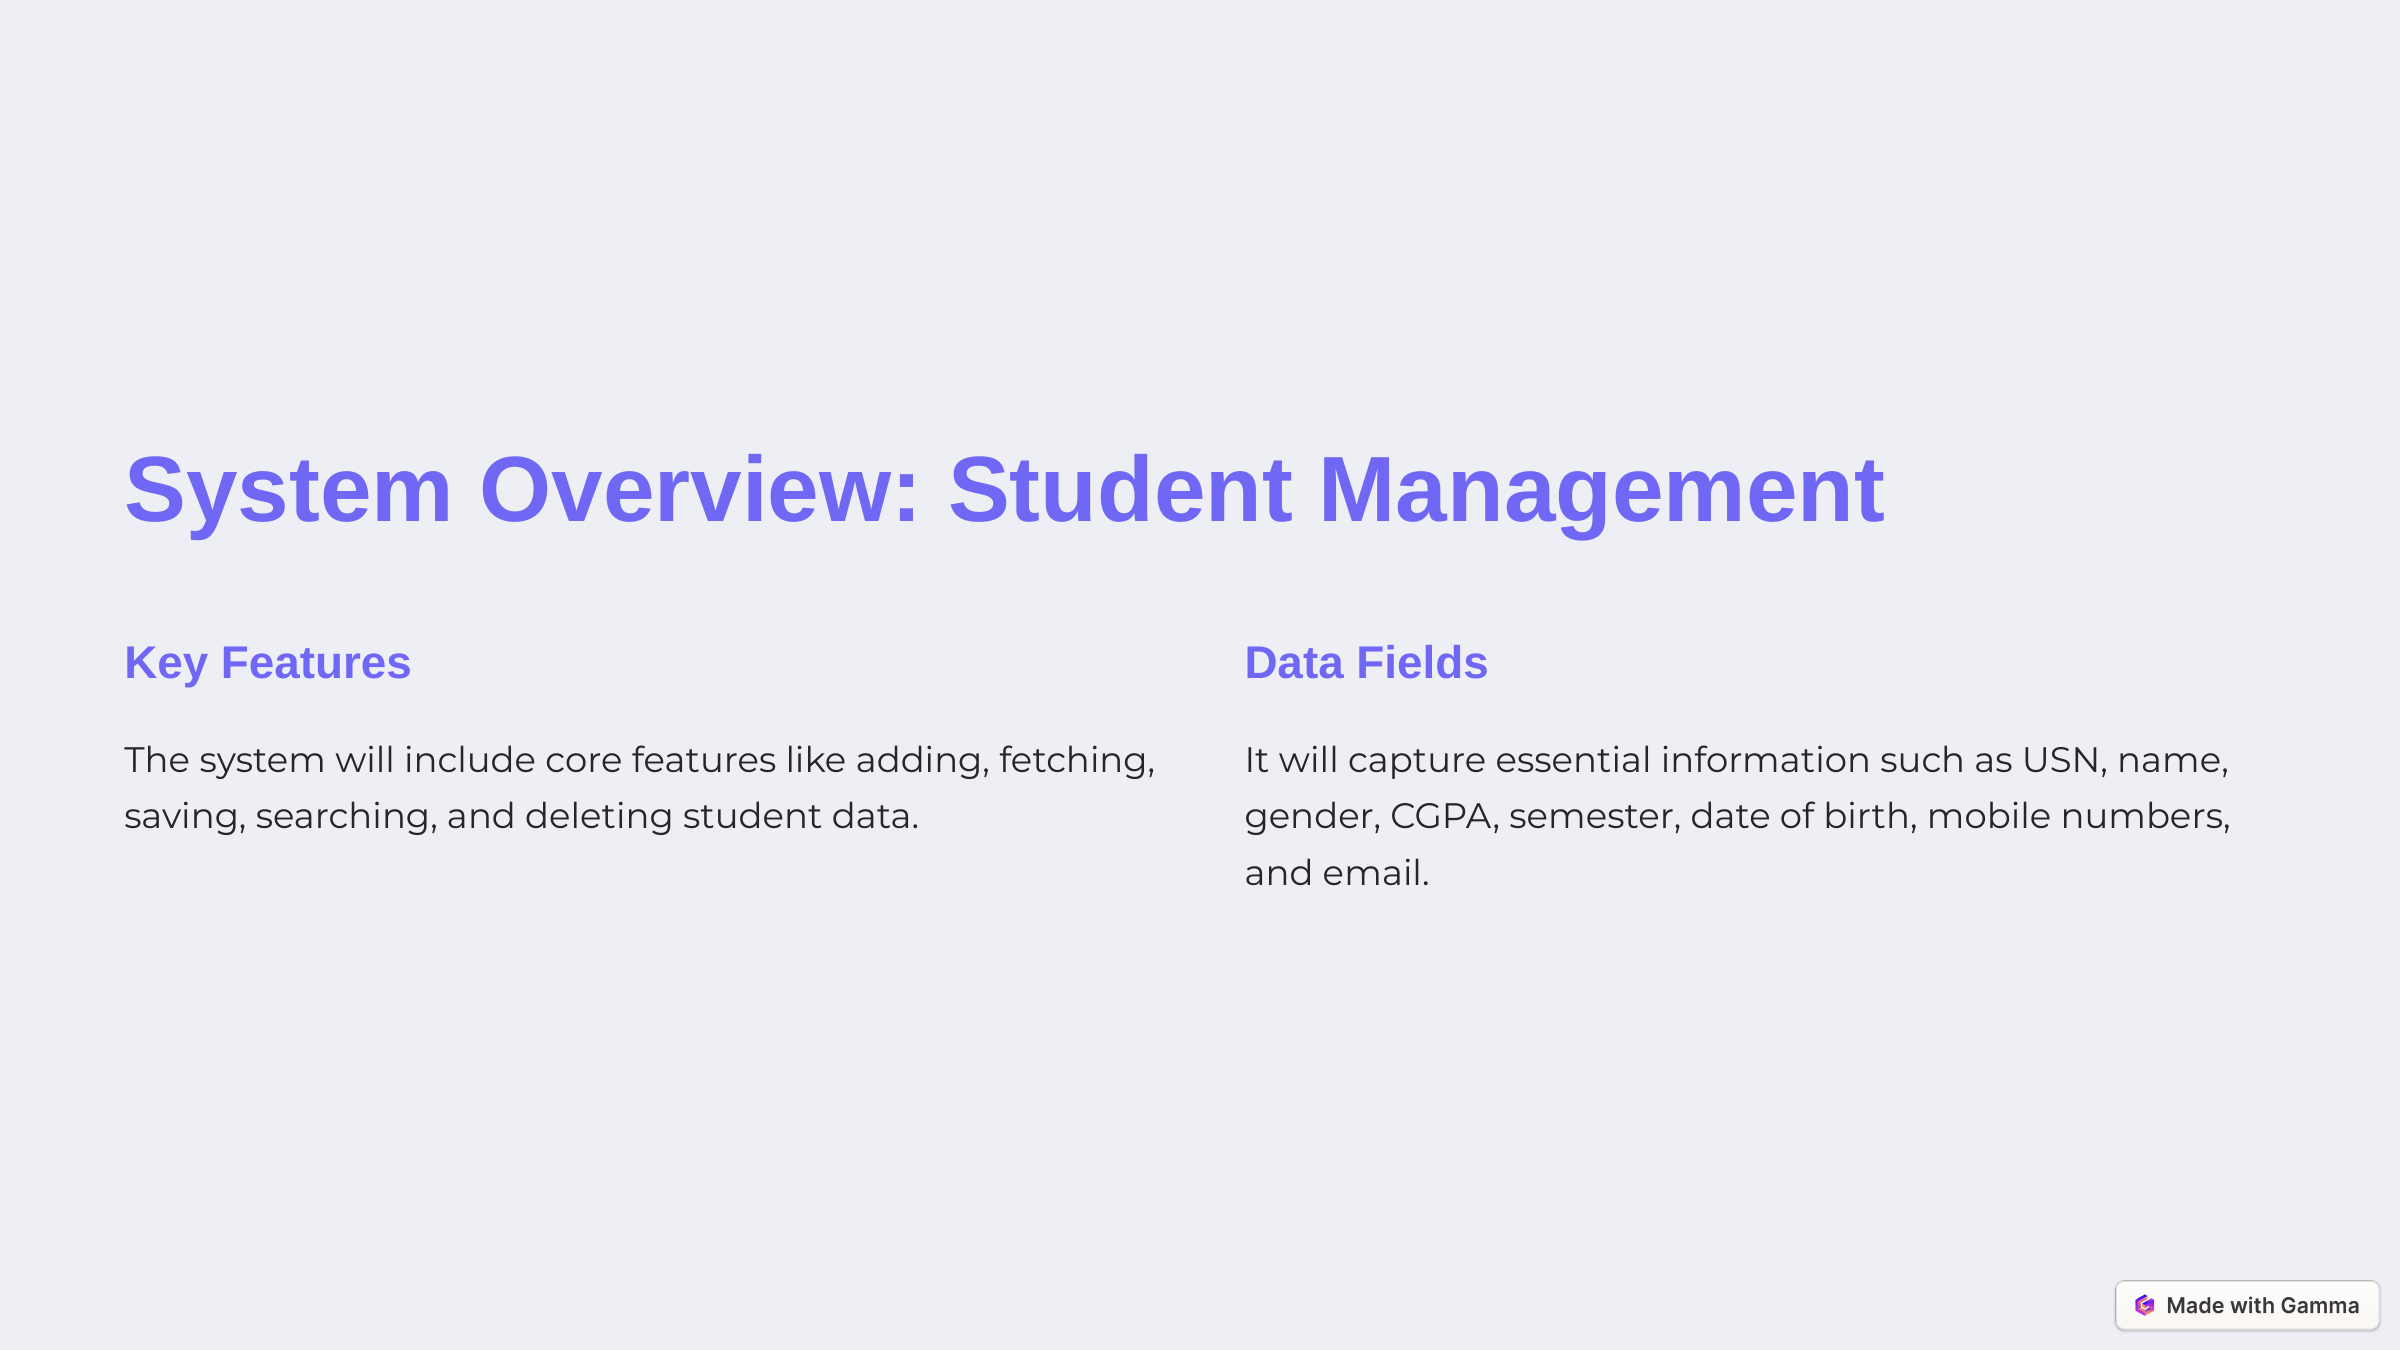

System Overview: Student Management
Key Features
Data Fields
The system will include core features like adding, fetching, saving, searching, and deleting student data.
It will capture essential information such as USN, name, gender, CGPA, semester, date of birth, mobile numbers, and email.